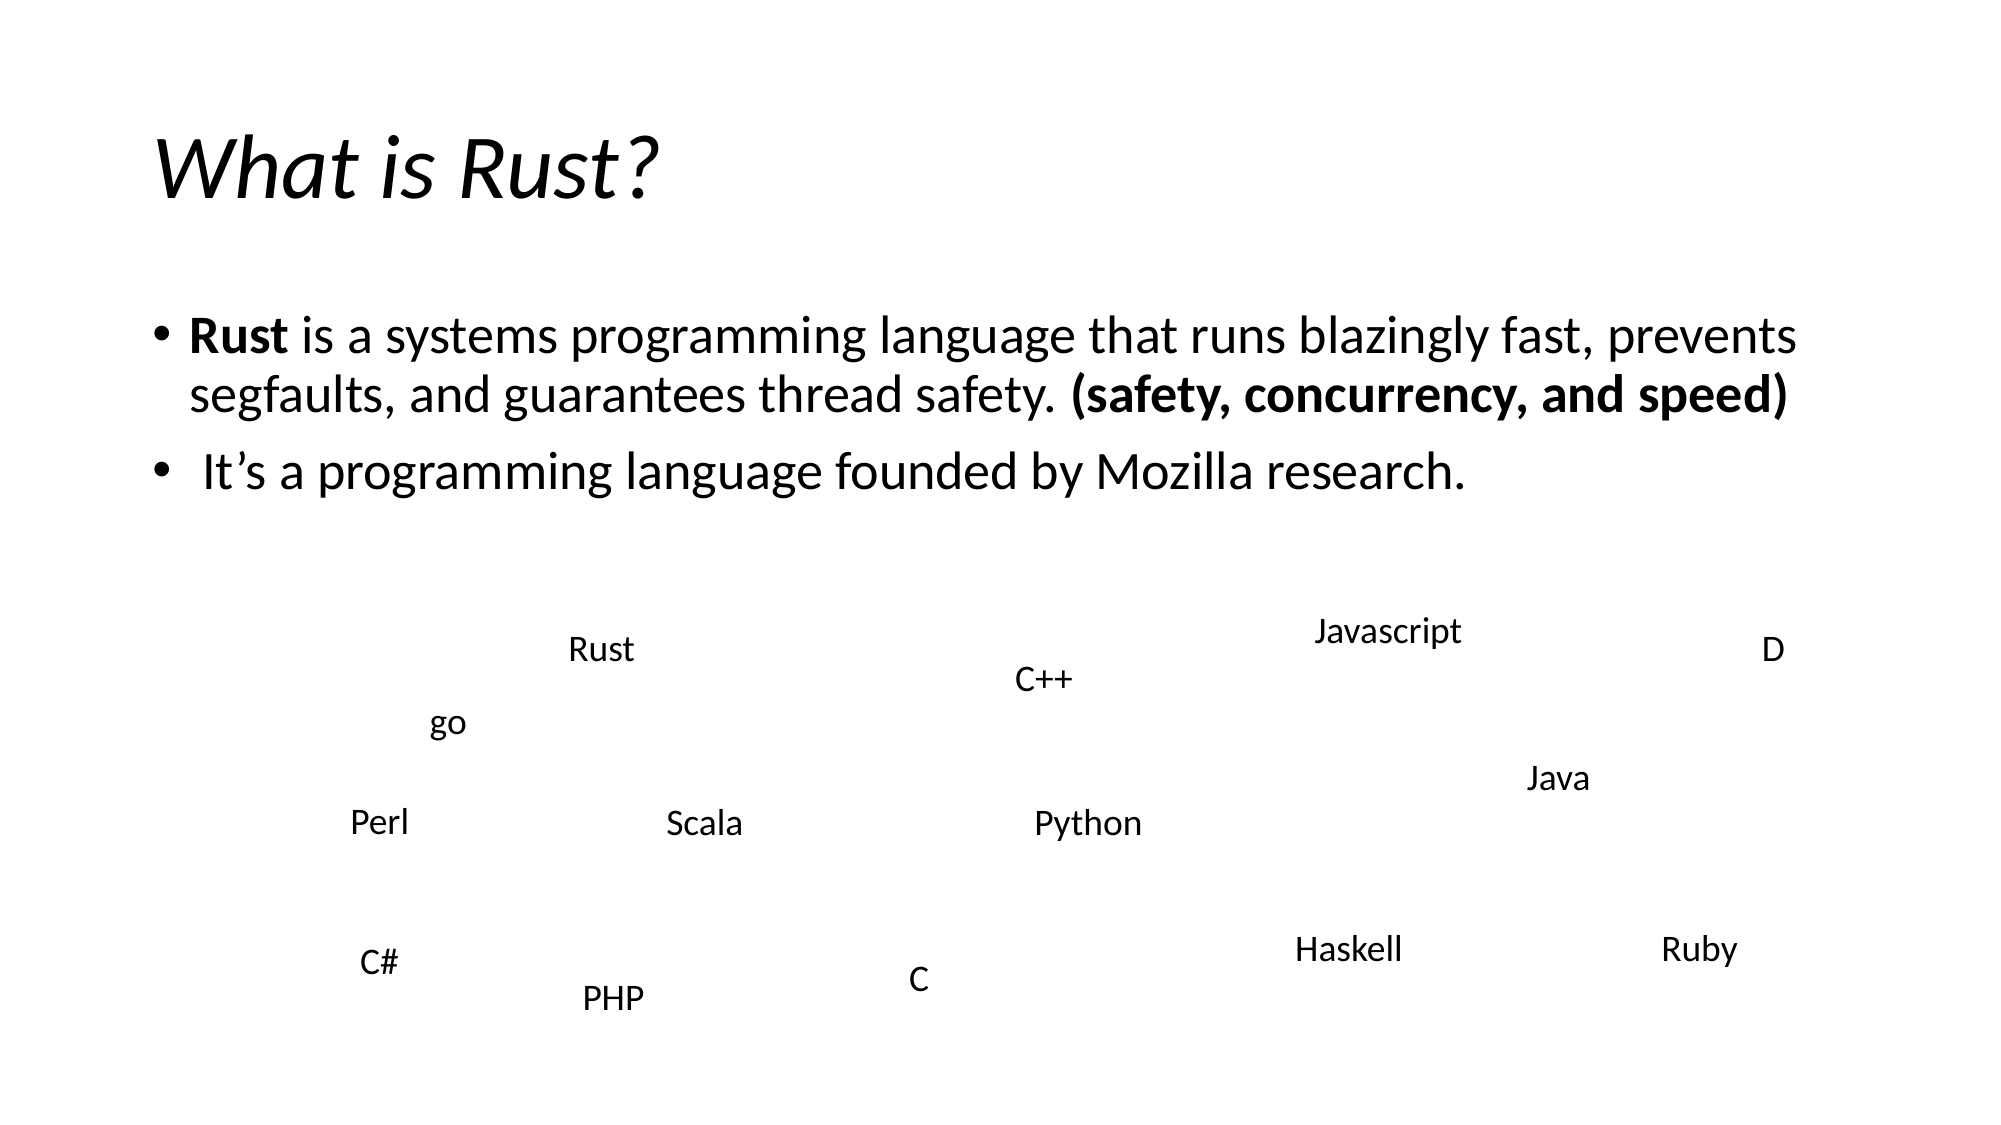

# What is Rust?
Rust is a systems programming language that runs blazingly fast, prevents segfaults, and guarantees thread safety. (safety, concurrency, and speed)
 It’s a programming language founded by Mozilla research.
Javascript
D
Rust
C++
go
Java
Perl
Python
Scala
Haskell
Ruby
C#
C
PHP